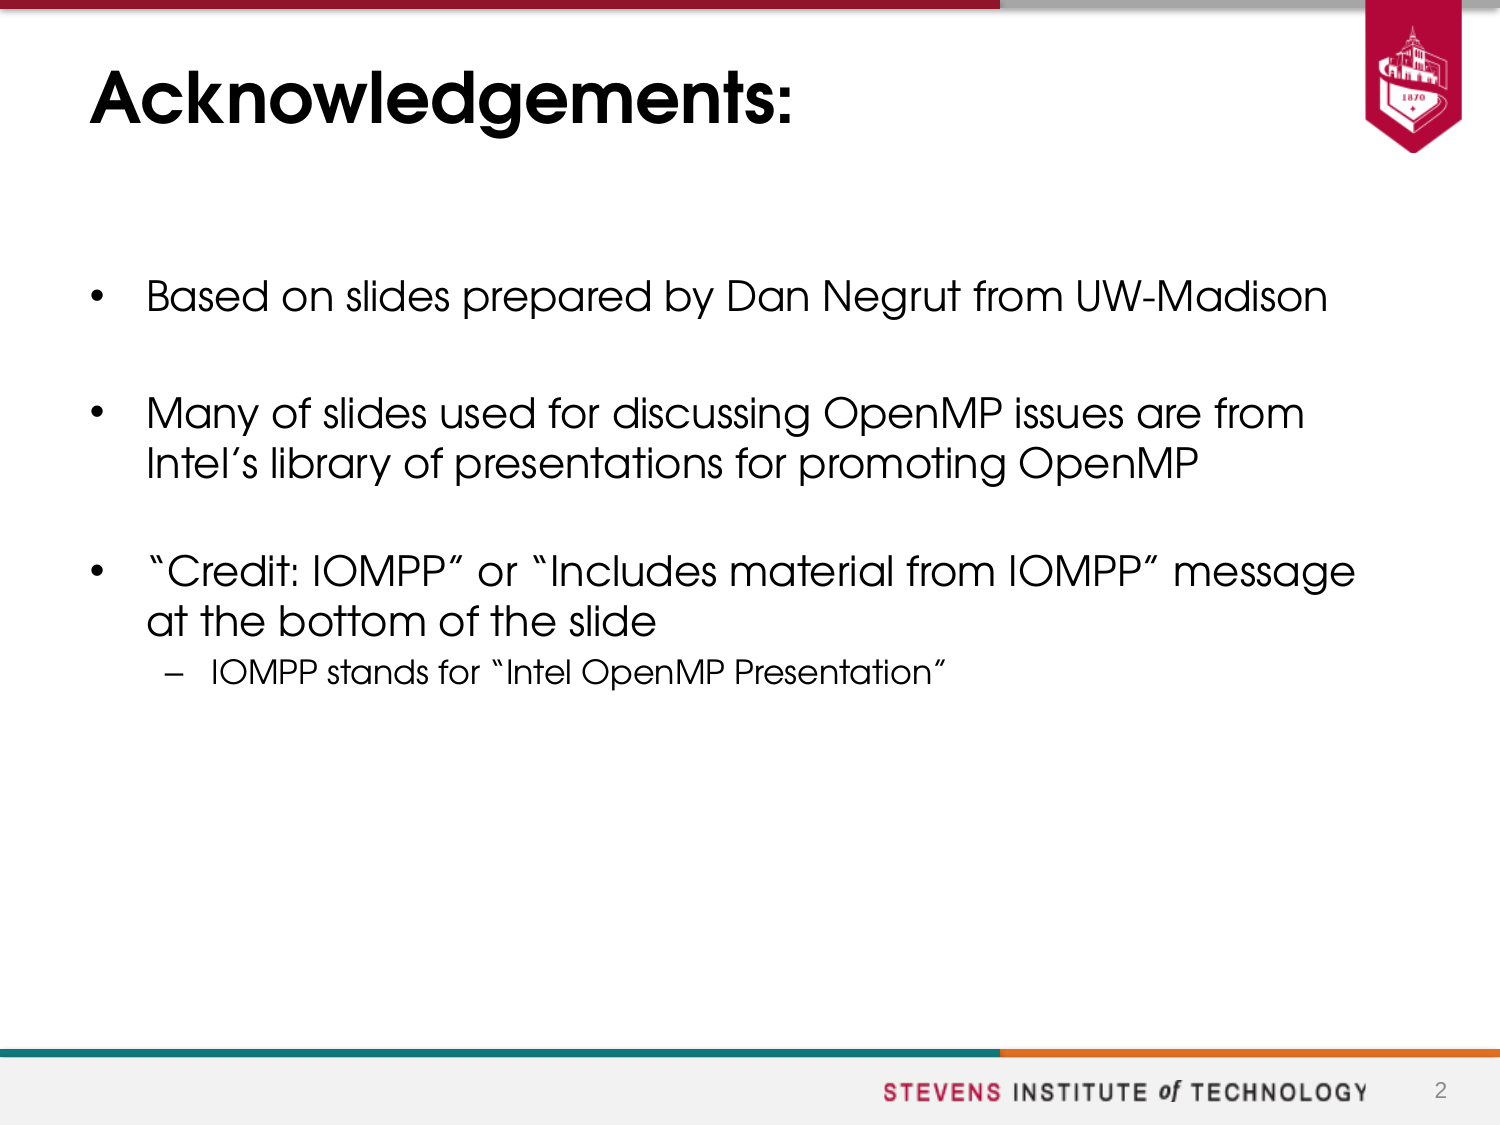

# Acknowledgements:
Based on slides prepared by Dan Negrut from UW-Madison

Many of slides used for discussing OpenMP issues are from Intel’s library of presentations for promoting OpenMP
“Credit: IOMPP” or “Includes material from IOMPP” message at the bottom of the slide
IOMPP stands for “Intel OpenMP Presentation”
2